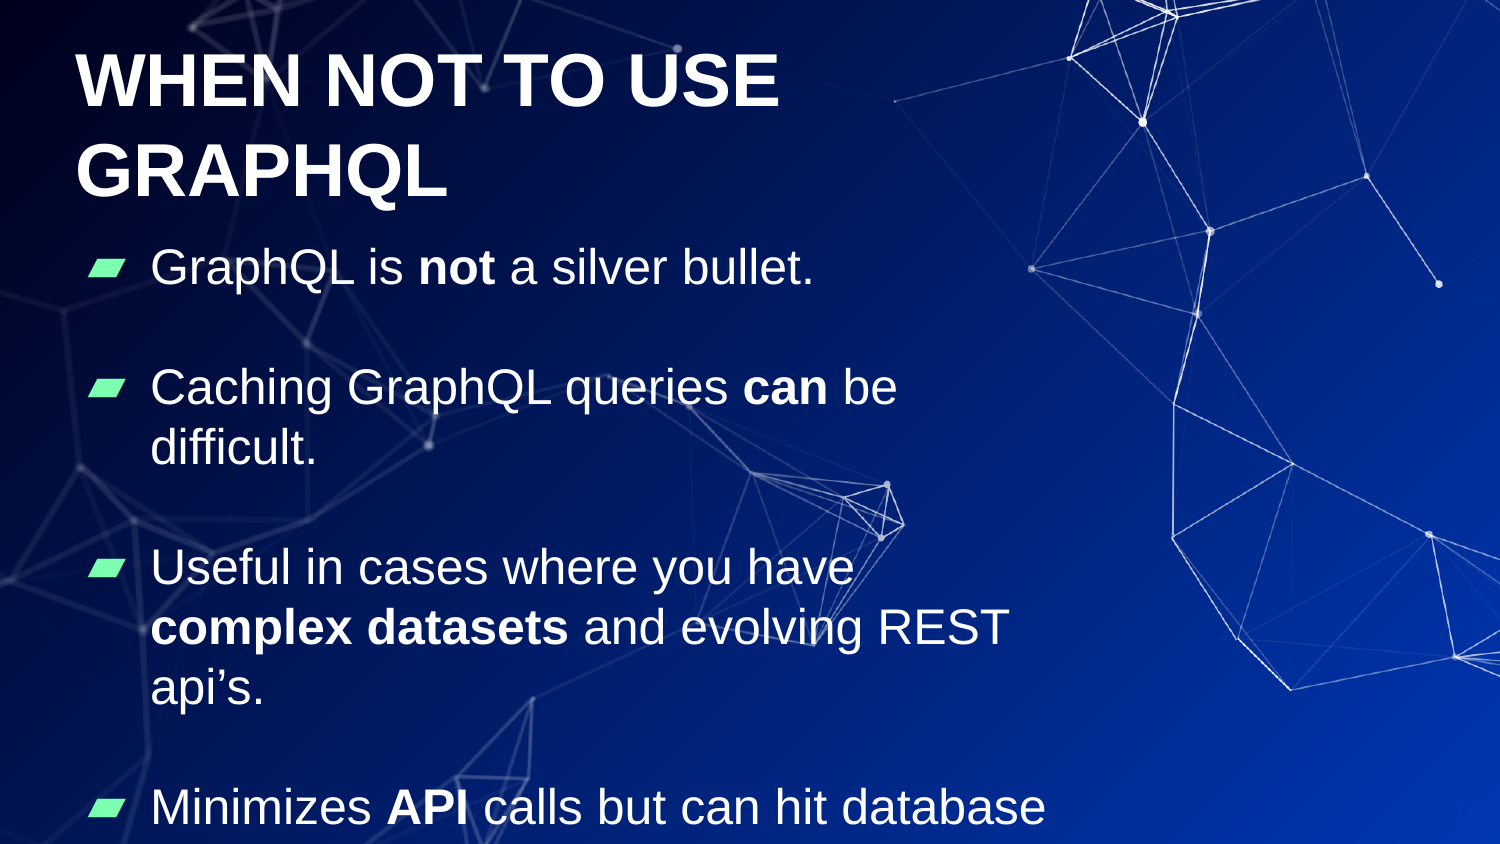

# WHEN NOT TO USE GRAPHQL
GraphQL is not a silver bullet.
Caching GraphQL queries can be difficult.
Useful in cases where you have complex datasets and evolving REST api’s.
Minimizes API calls but can hit database more (without caching layer).

We will repeat the same for podcasts
Users is handled using graphql-jwt. This is used to leverage JSON web tokens with GraphQL and Django’s user model
Code can be found on

76